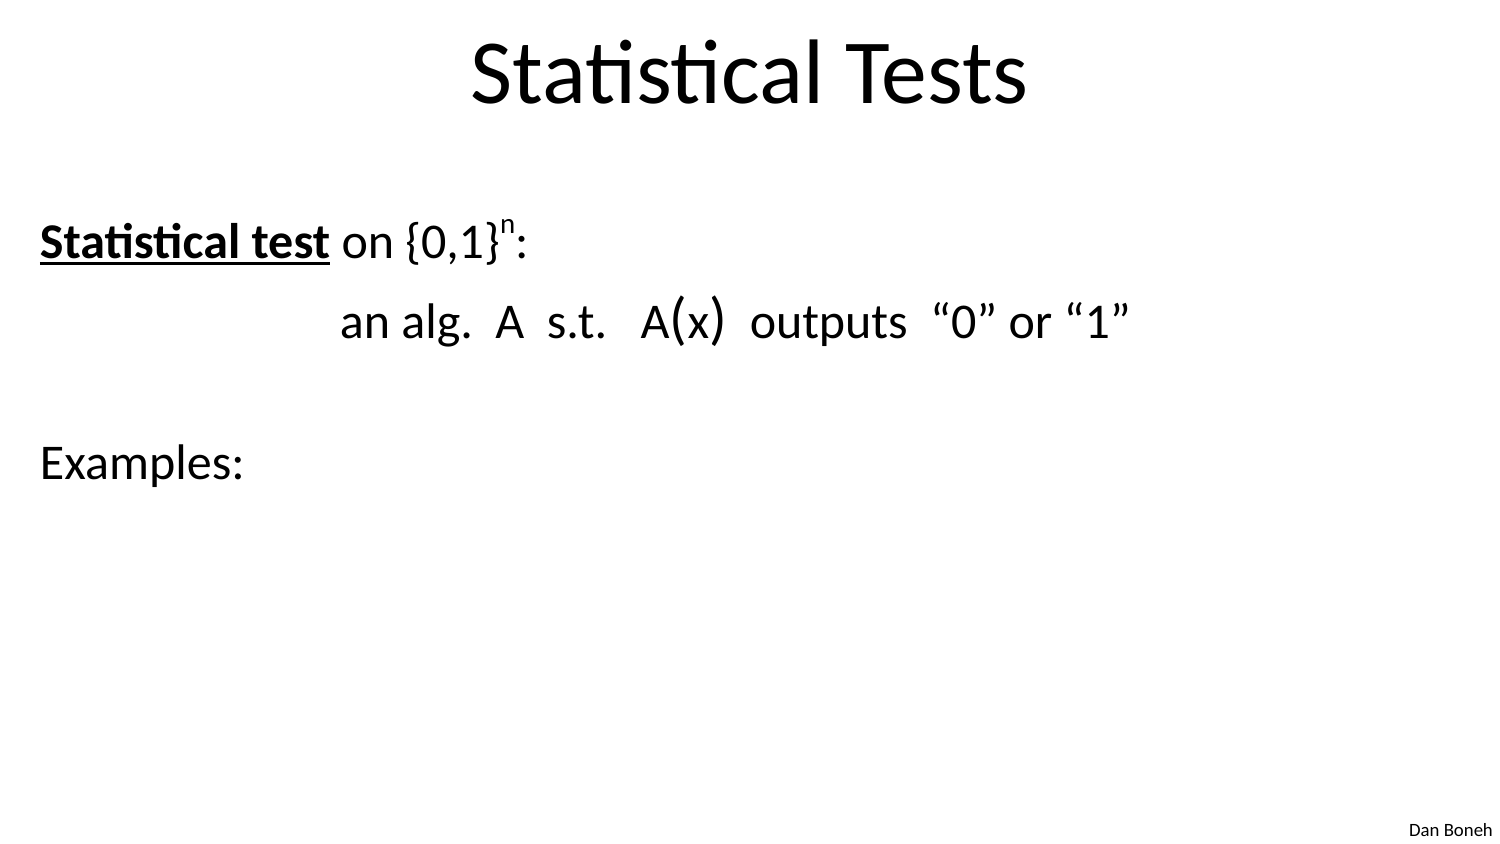

# Statistical Tests
Statistical test on {0,1}n:
		an alg.  A  s.t.   A(x)  outputs  “0” or “1”

Examples: